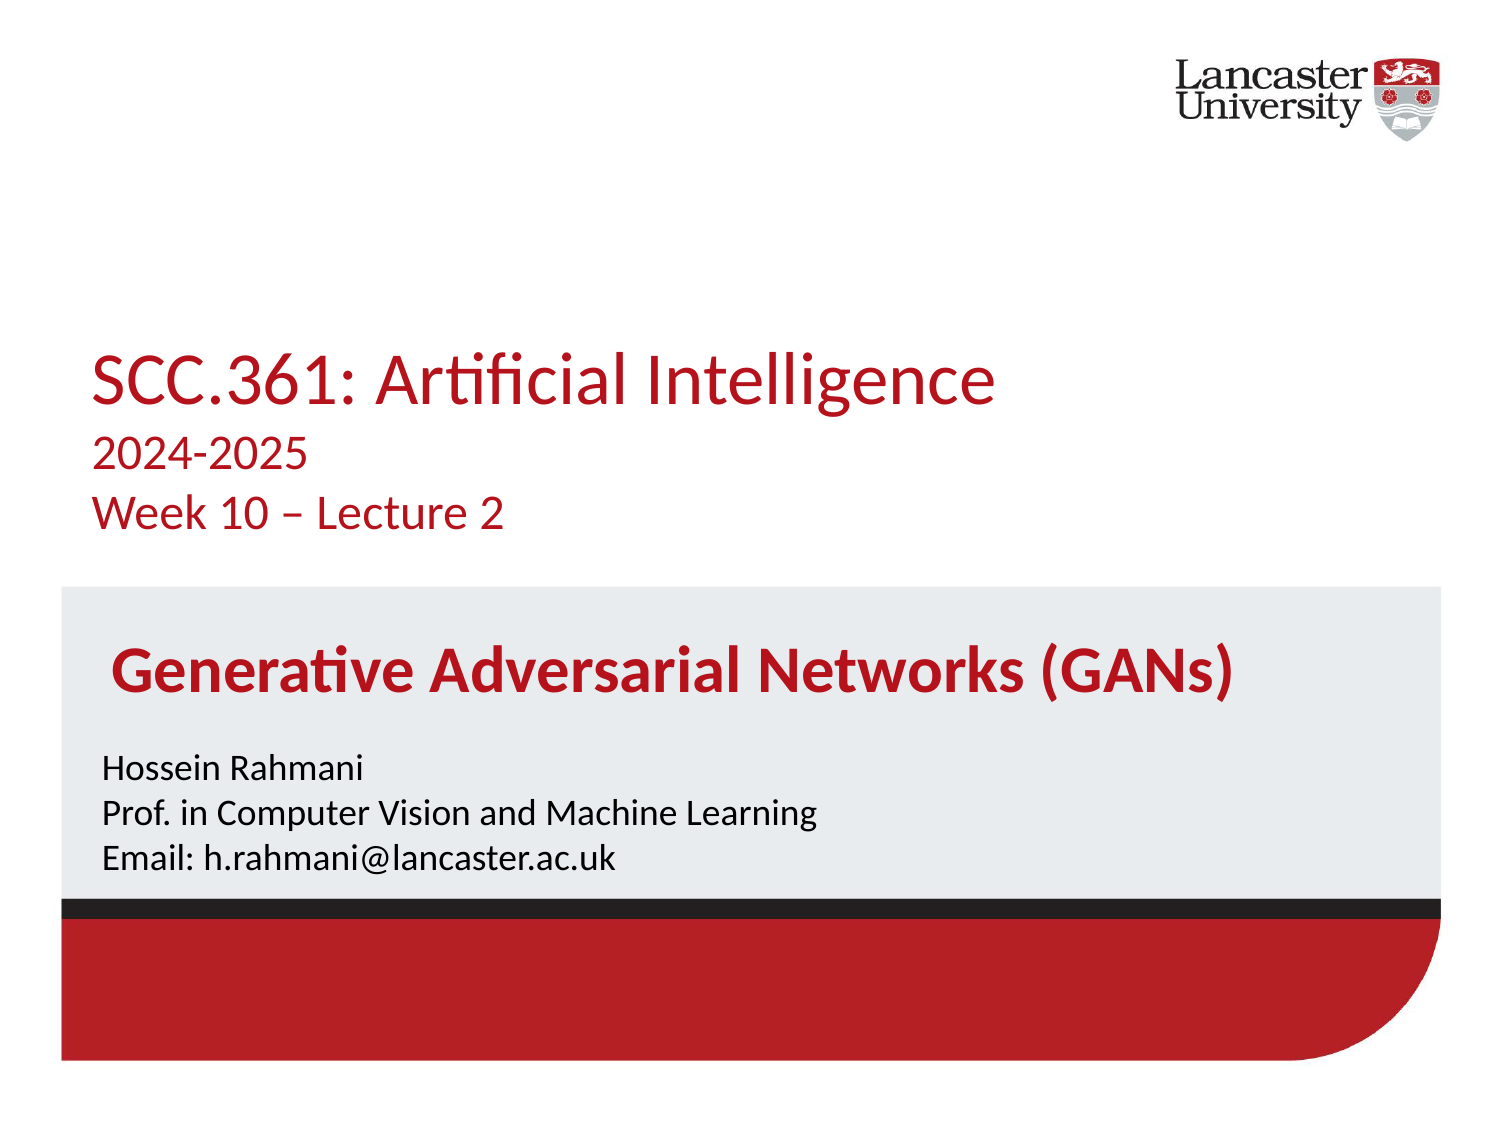

SCC.361: Artificial Intelligence
2024-2025
Week 10 – Lecture 2

Generative Adversarial Networks (GANs)
Hossein Rahmani
Prof. in Computer Vision and Machine Learning
Email: h.rahmani@lancaster.ac.uk